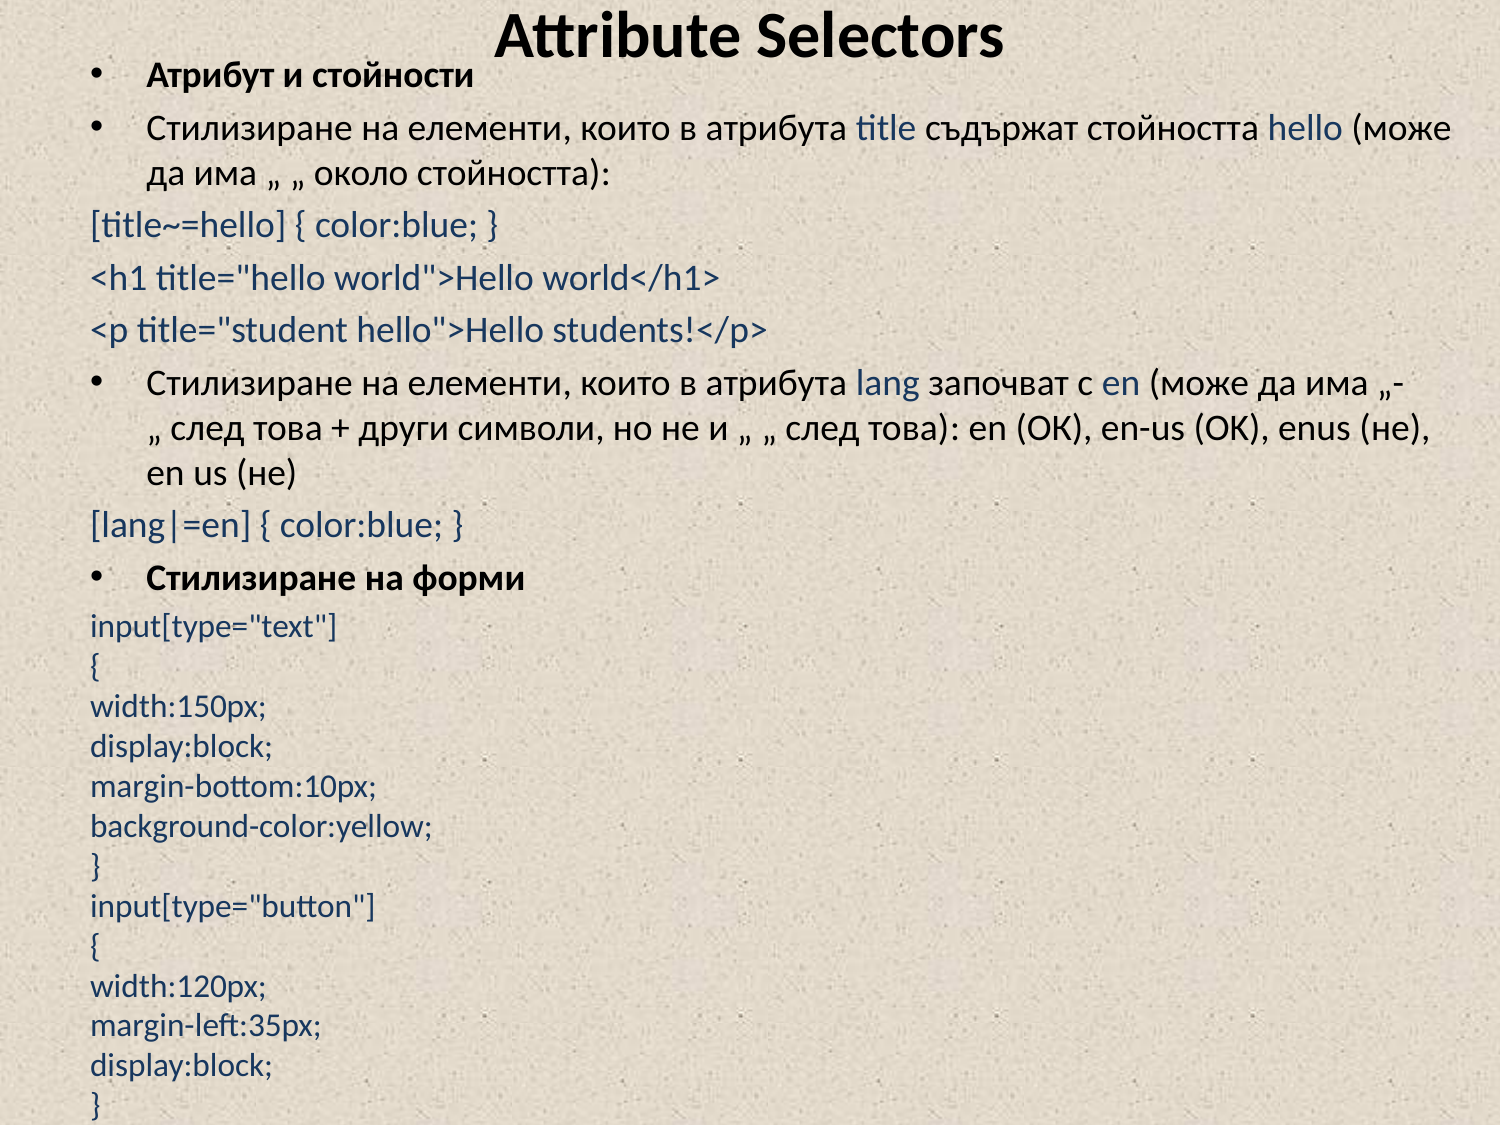

# Attribute Selectors
Атрибут и стойности
Стилизиране на елементи, които в атрибута title съдържат стойността hello (може да има „ „ около стойността):
[title~=hello] { color:blue; }
<h1 title="hello world">Hello world</h1>
<p title="student hello">Hello students!</p>
Стилизиране на елементи, които в атрибута lang започват с en (може да има „-„ след това + други символи, но не и „ „ след това): en (ОК), en-us (OK), enus (не),
en us (не)
[lang|=en] { color:blue; }
Стилизиране на форми
input[type="text"]
{
width:150px;
display:block;
margin-bottom:10px;
background-color:yellow;
}
input[type="button"]
{
width:120px;
margin-left:35px;
display:block;
}